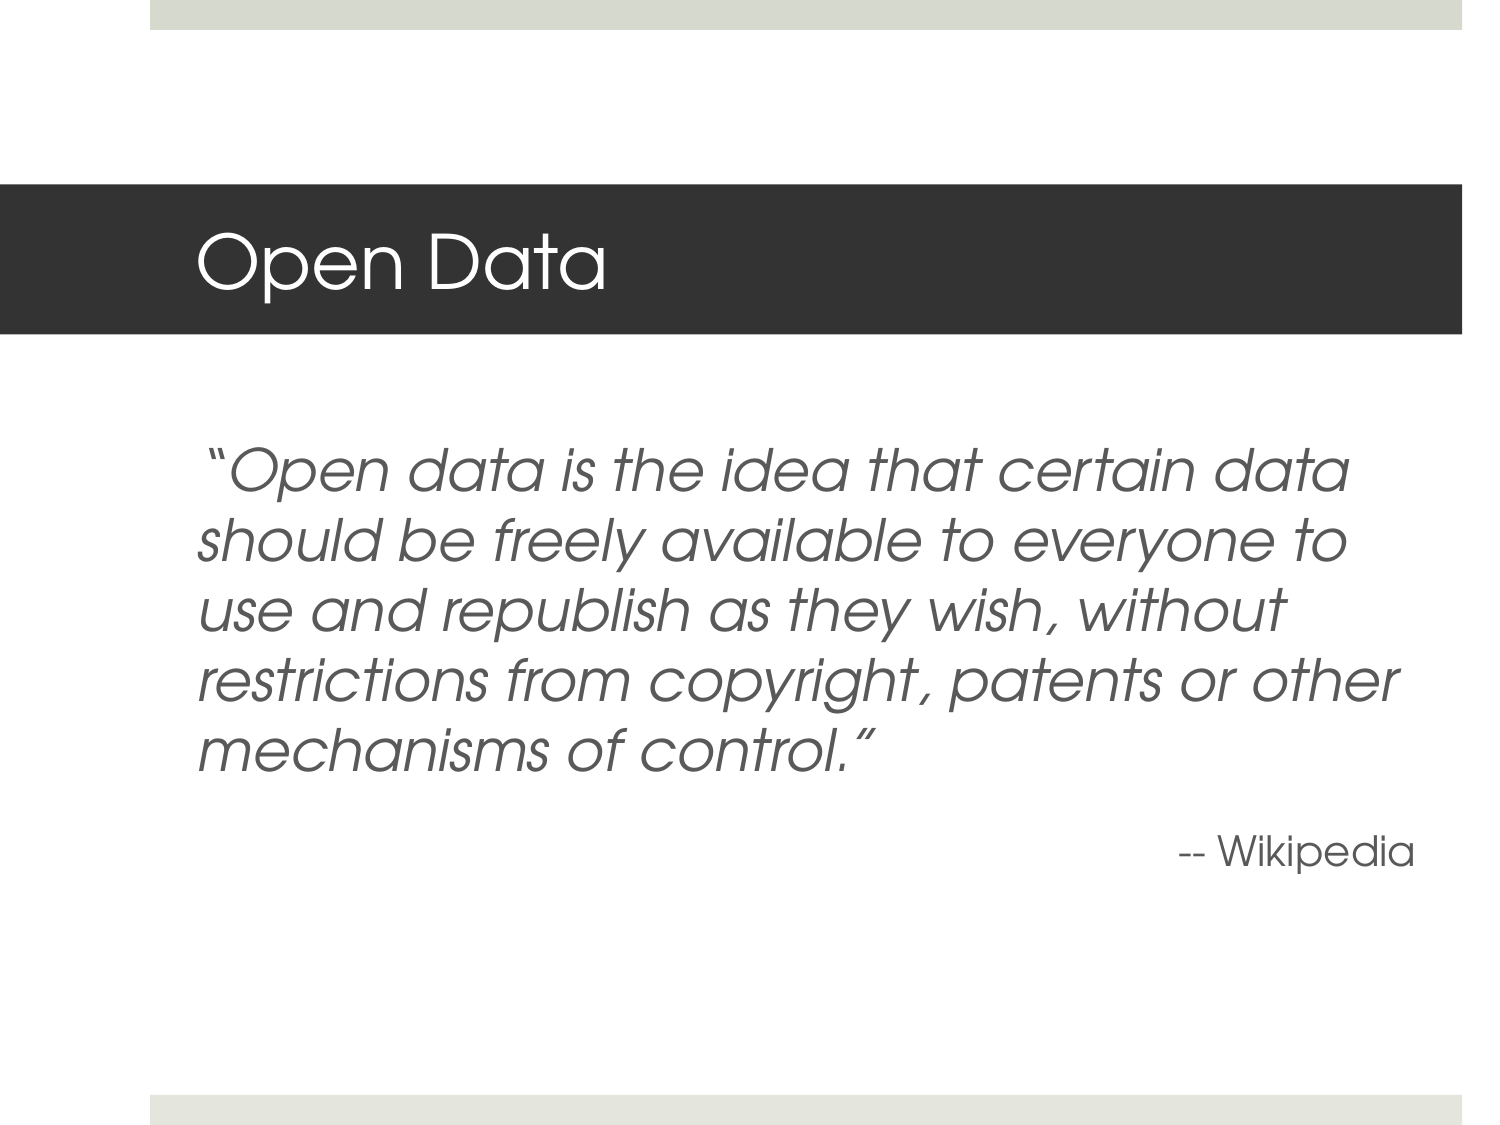

# Open Data
“Open data is the idea that certain data should be freely available to everyone to use and republish as they wish, without restrictions from copyright, patents or other mechanisms of control.”
-- Wikipedia